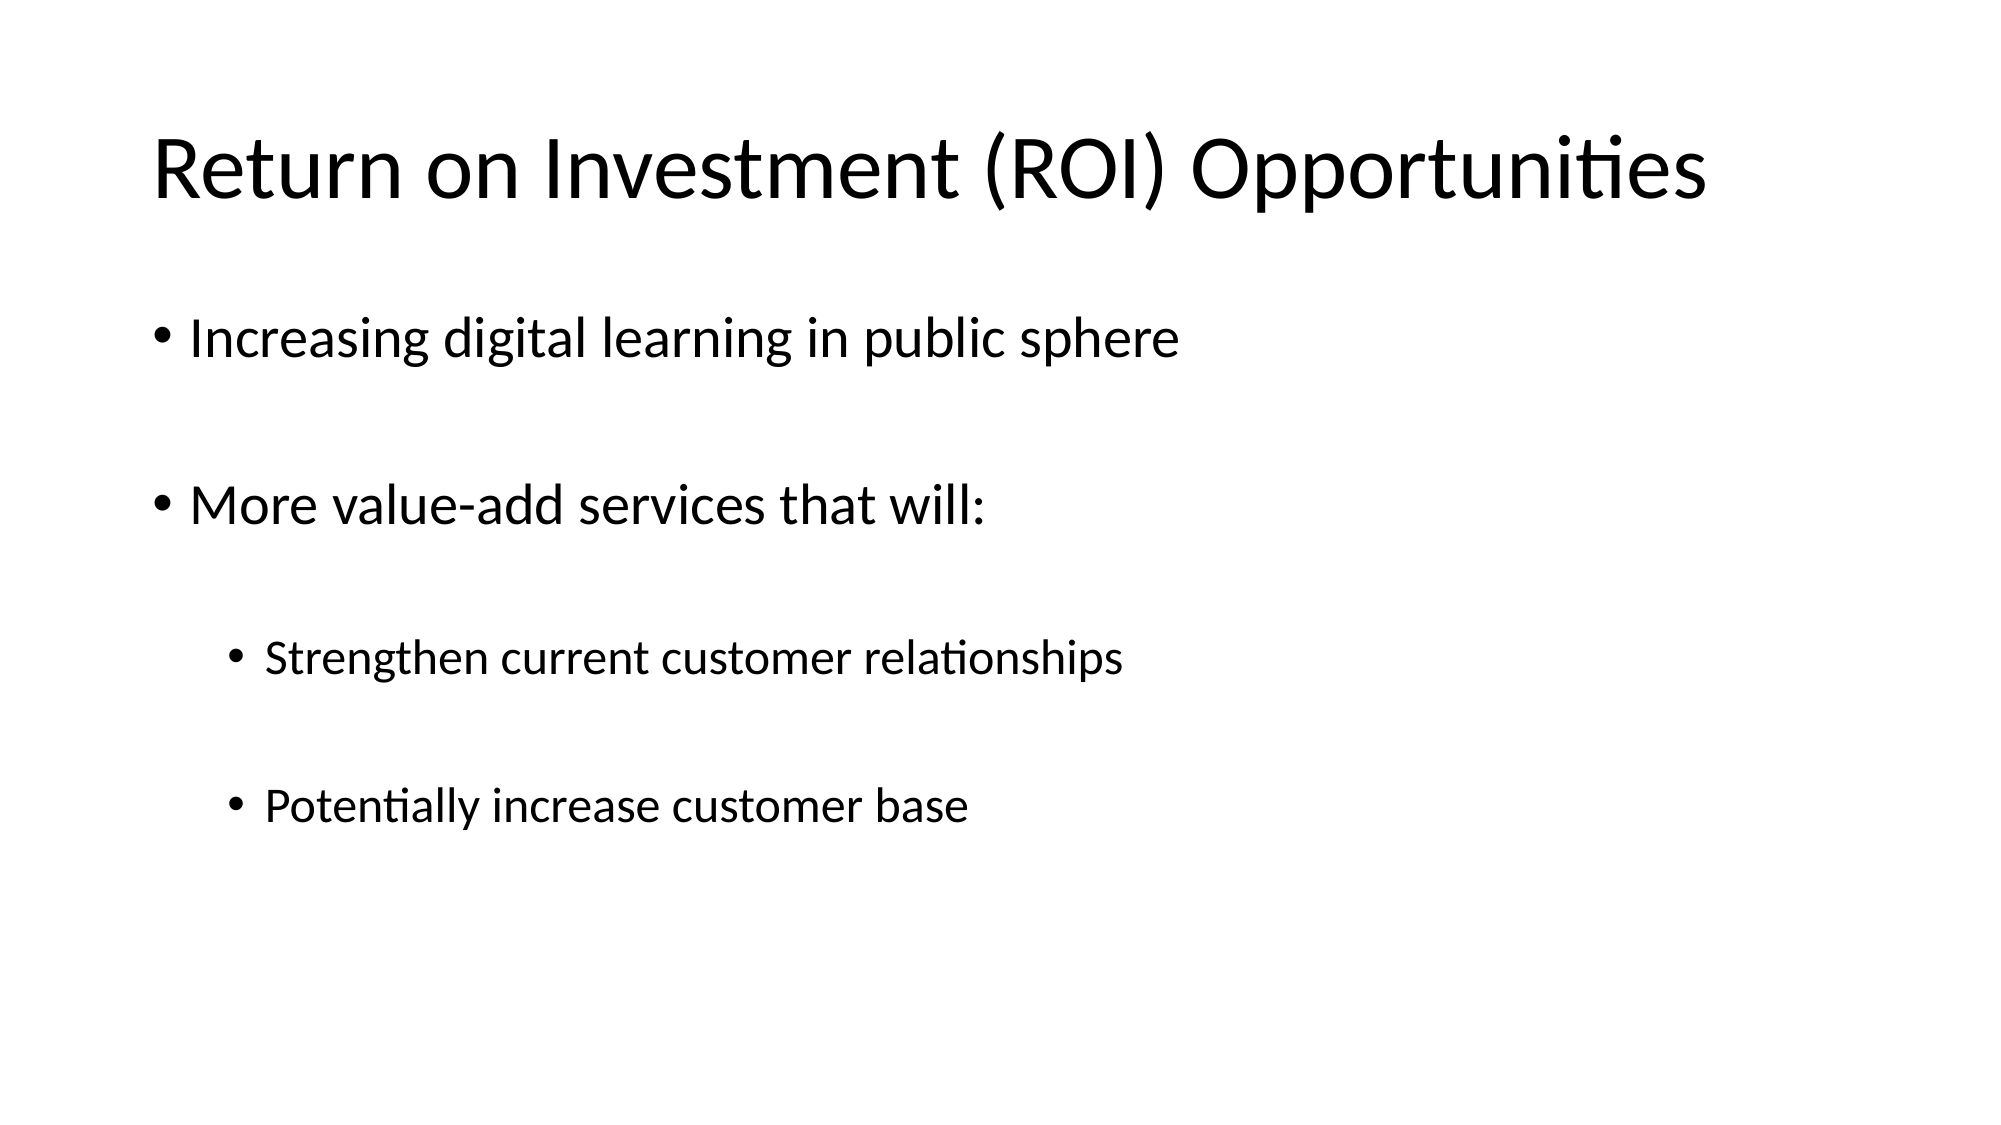

# Return on Investment (ROI) Opportunities
Increasing digital learning in public sphere

More value-add services that will:

Strengthen current customer relationships

Potentially increase customer base